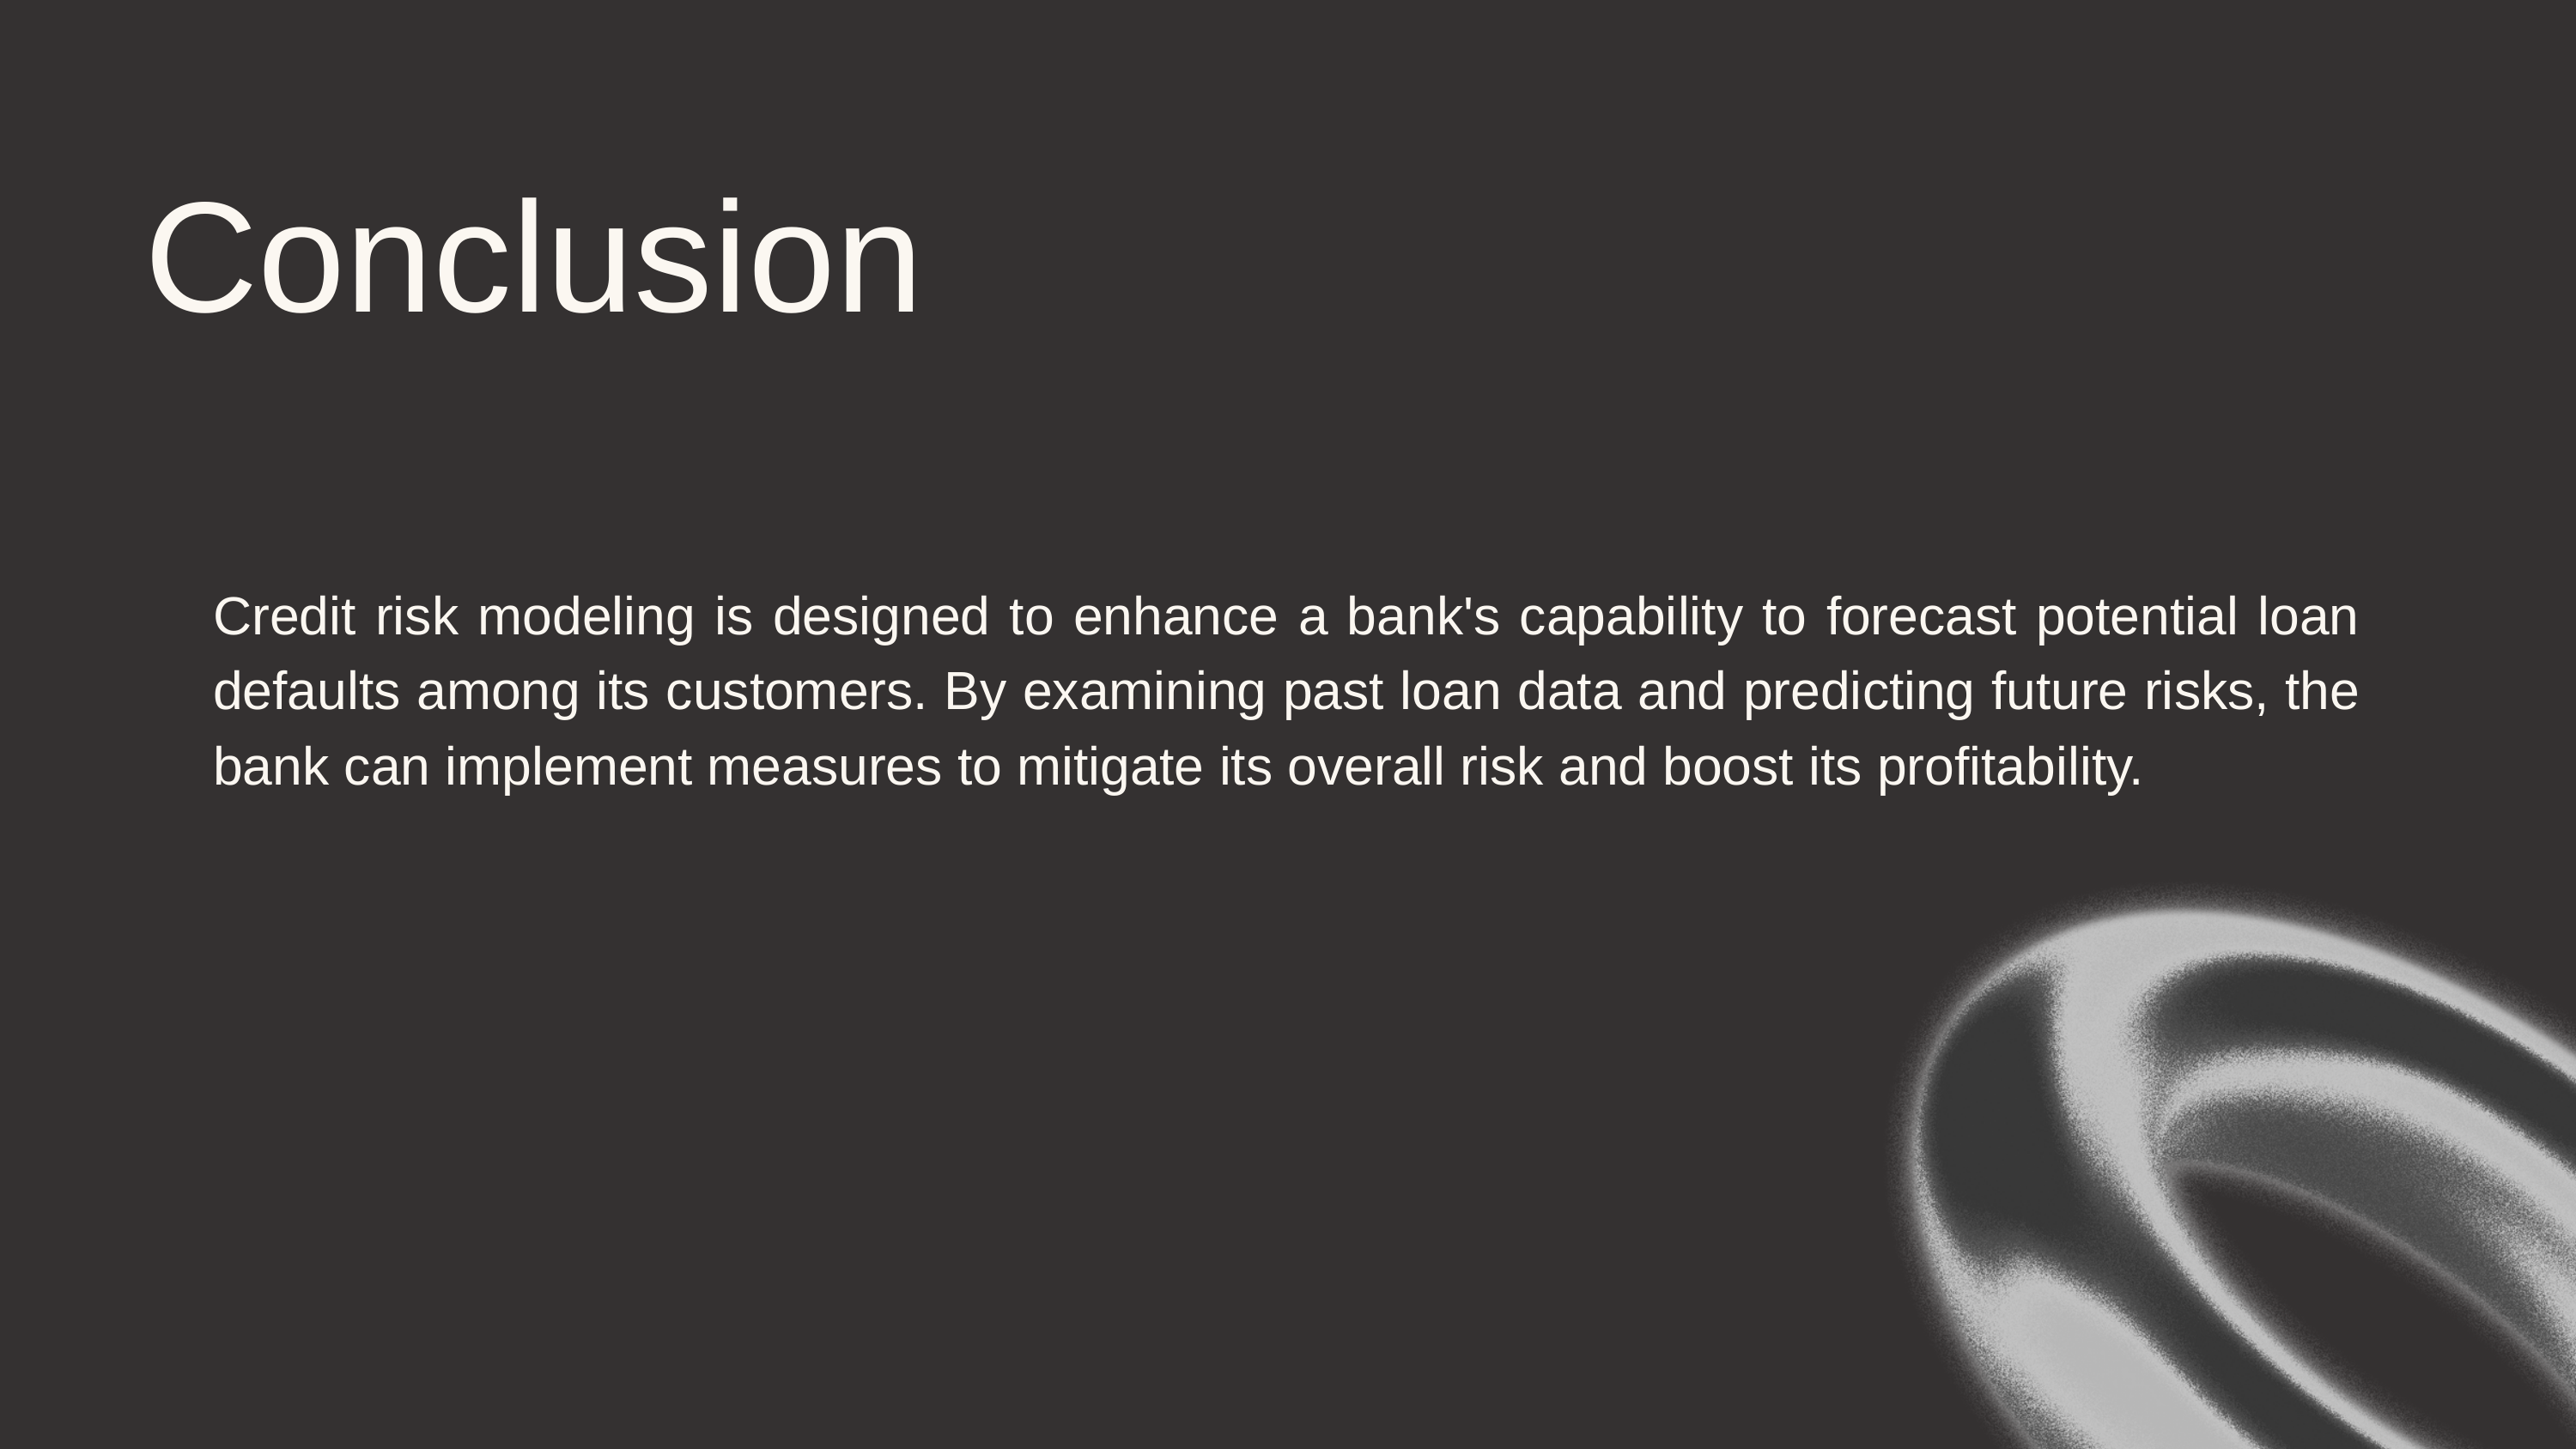

Conclusion
Credit risk modeling is designed to enhance a bank's capability to forecast potential loan defaults among its customers. By examining past loan data and predicting future risks, the bank can implement measures to mitigate its overall risk and boost its profitability.